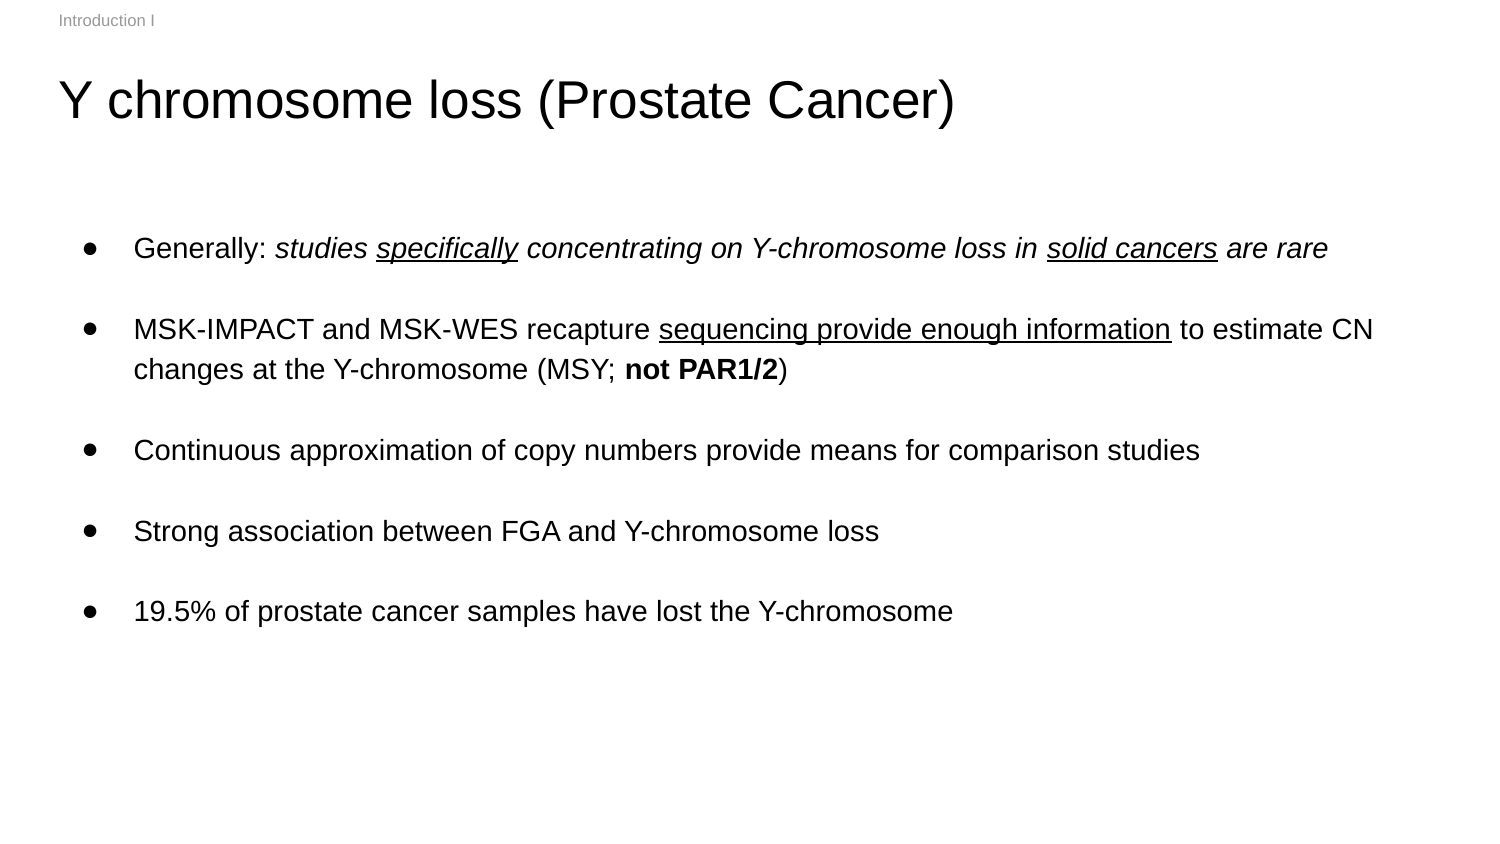

Introduction I
# Y chromosome loss (Prostate Cancer)
Generally: studies specifically concentrating on Y-chromosome loss in solid cancers are rare

MSK-IMPACT and MSK-WES recapture sequencing provide enough information to estimate CN changes at the Y-chromosome (MSY; not PAR1/2)

Continuous approximation of copy numbers provide means for comparison studies

Strong association between FGA and Y-chromosome loss

19.5% of prostate cancer samples have lost the Y-chromosome